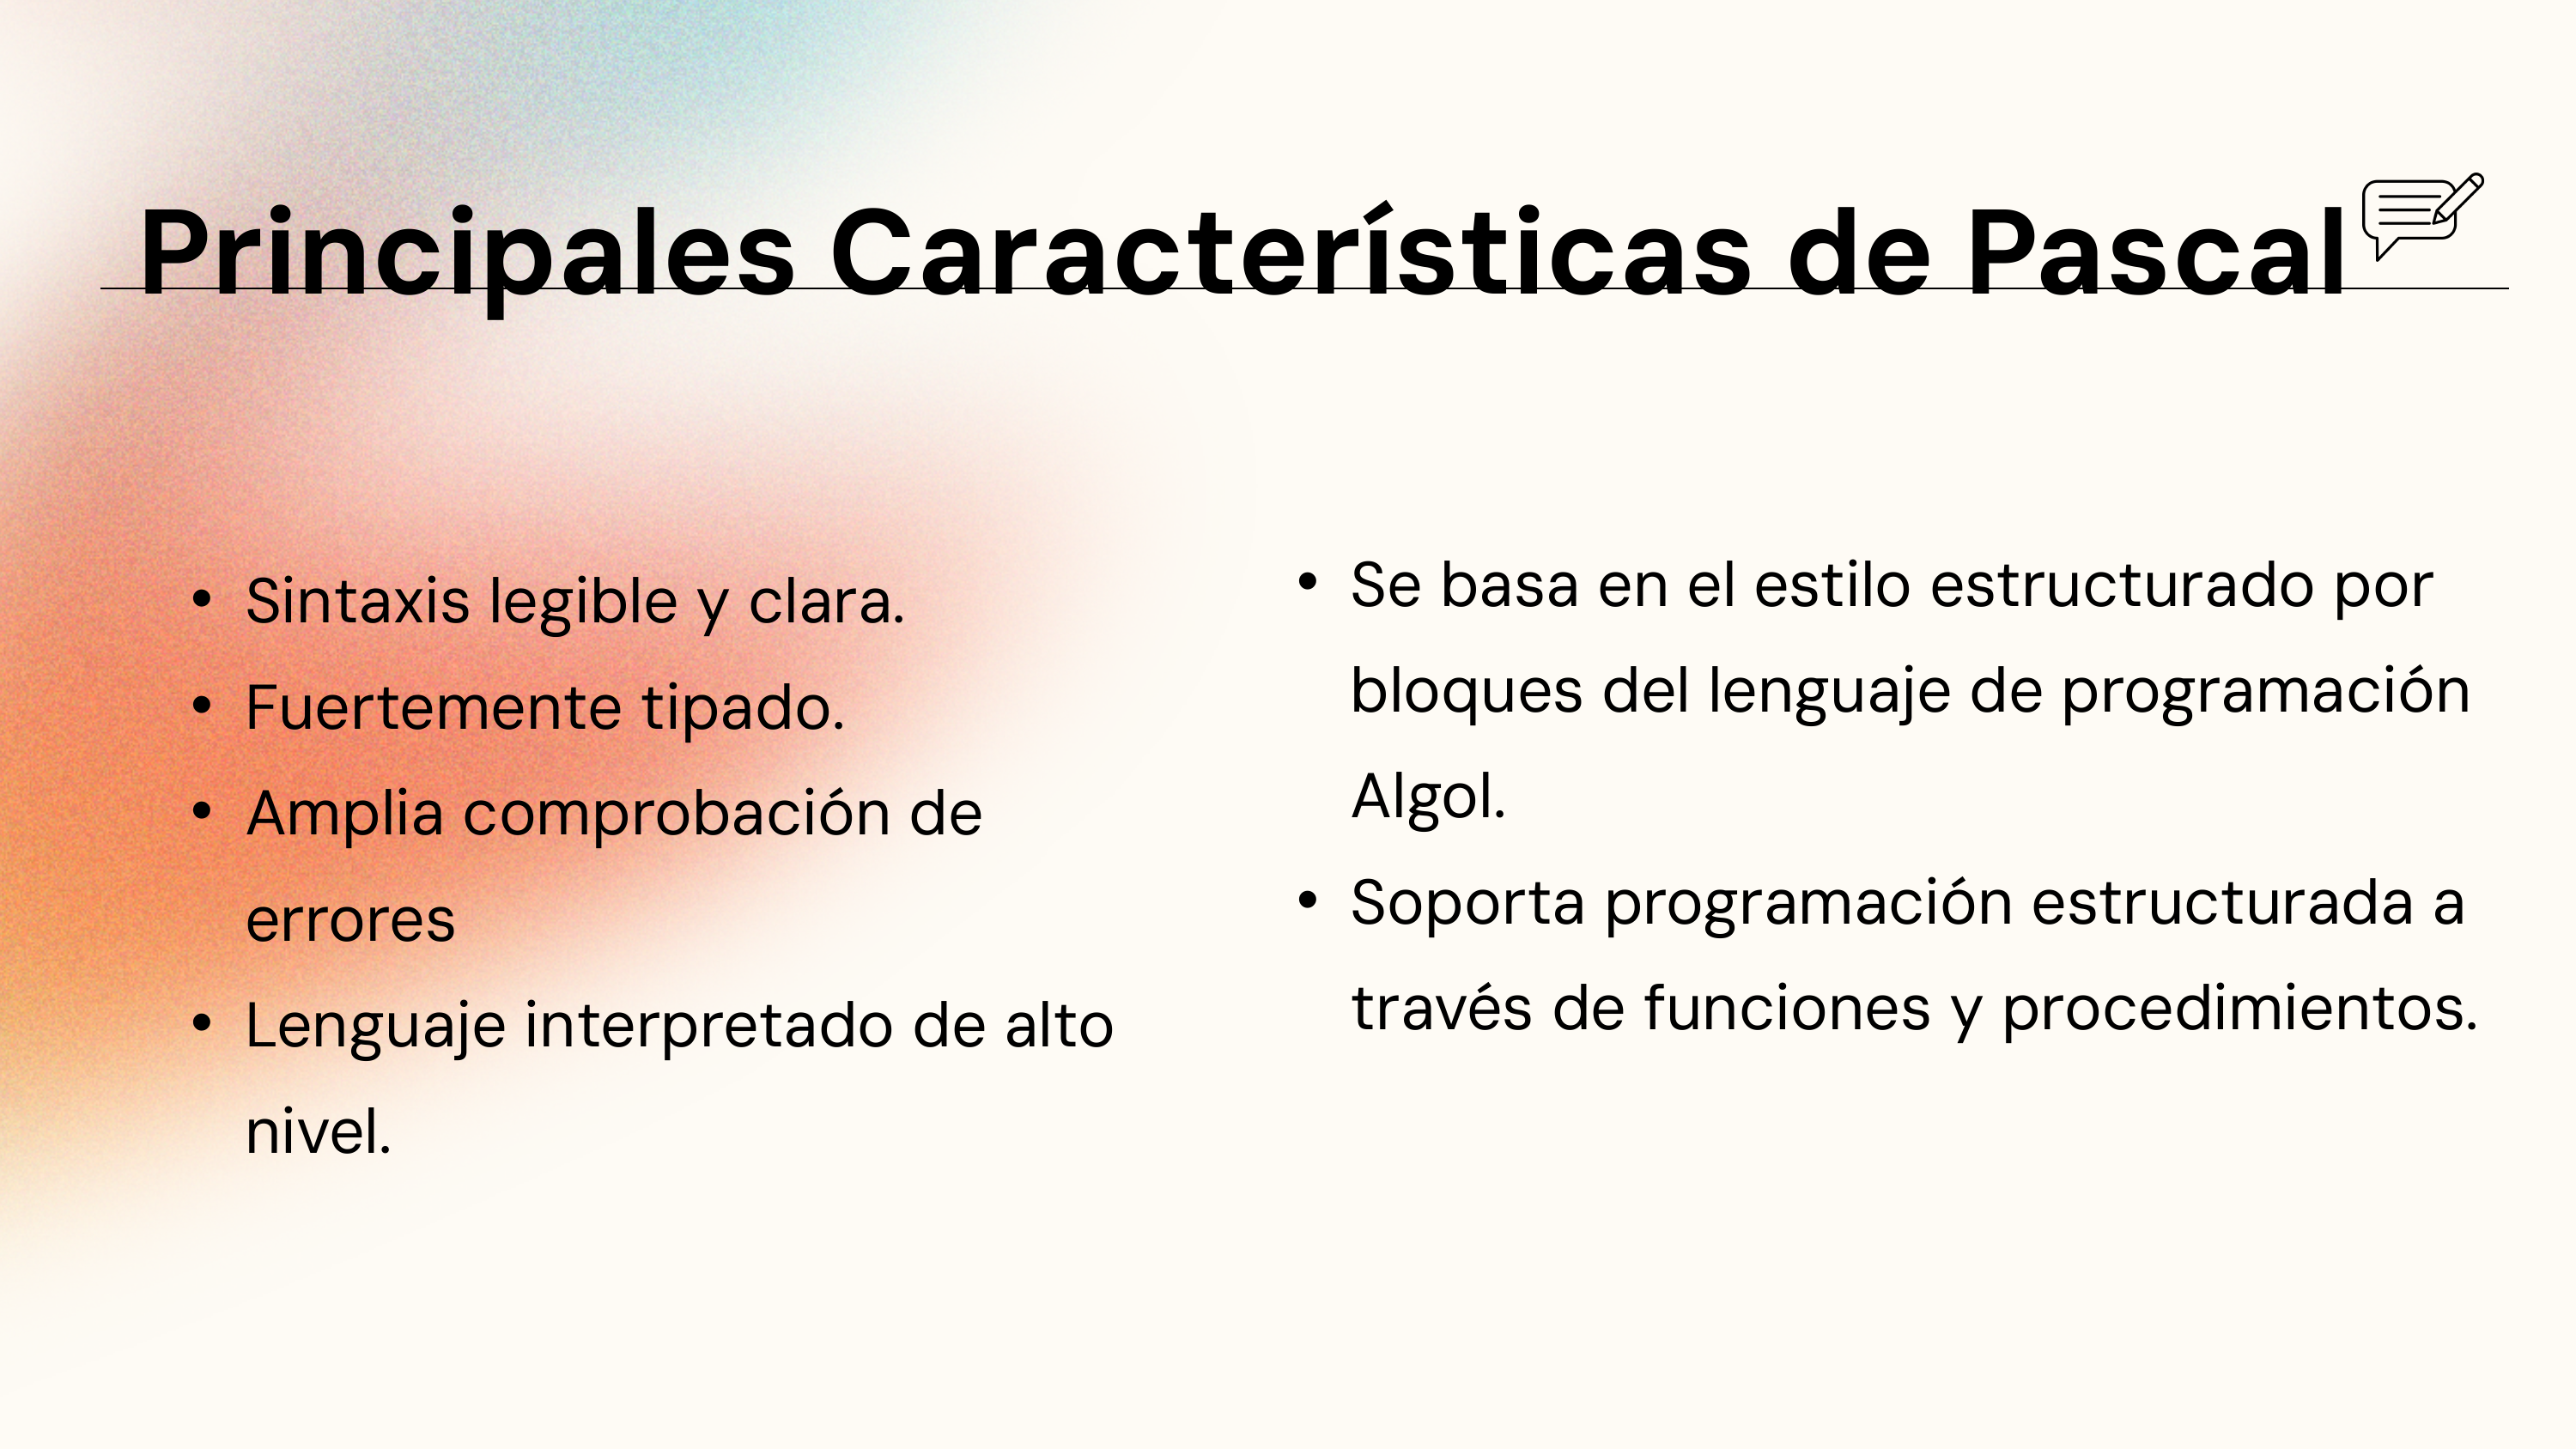

Principales Características de Pascal

Se basa en el estilo estructurado por bloques del lenguaje de programación Algol.
Soporta programación estructurada a través de funciones y procedimientos.
Sintaxis legible y clara.
Fuertemente tipado.
Amplia comprobación de errores
Lenguaje interpretado de alto nivel.